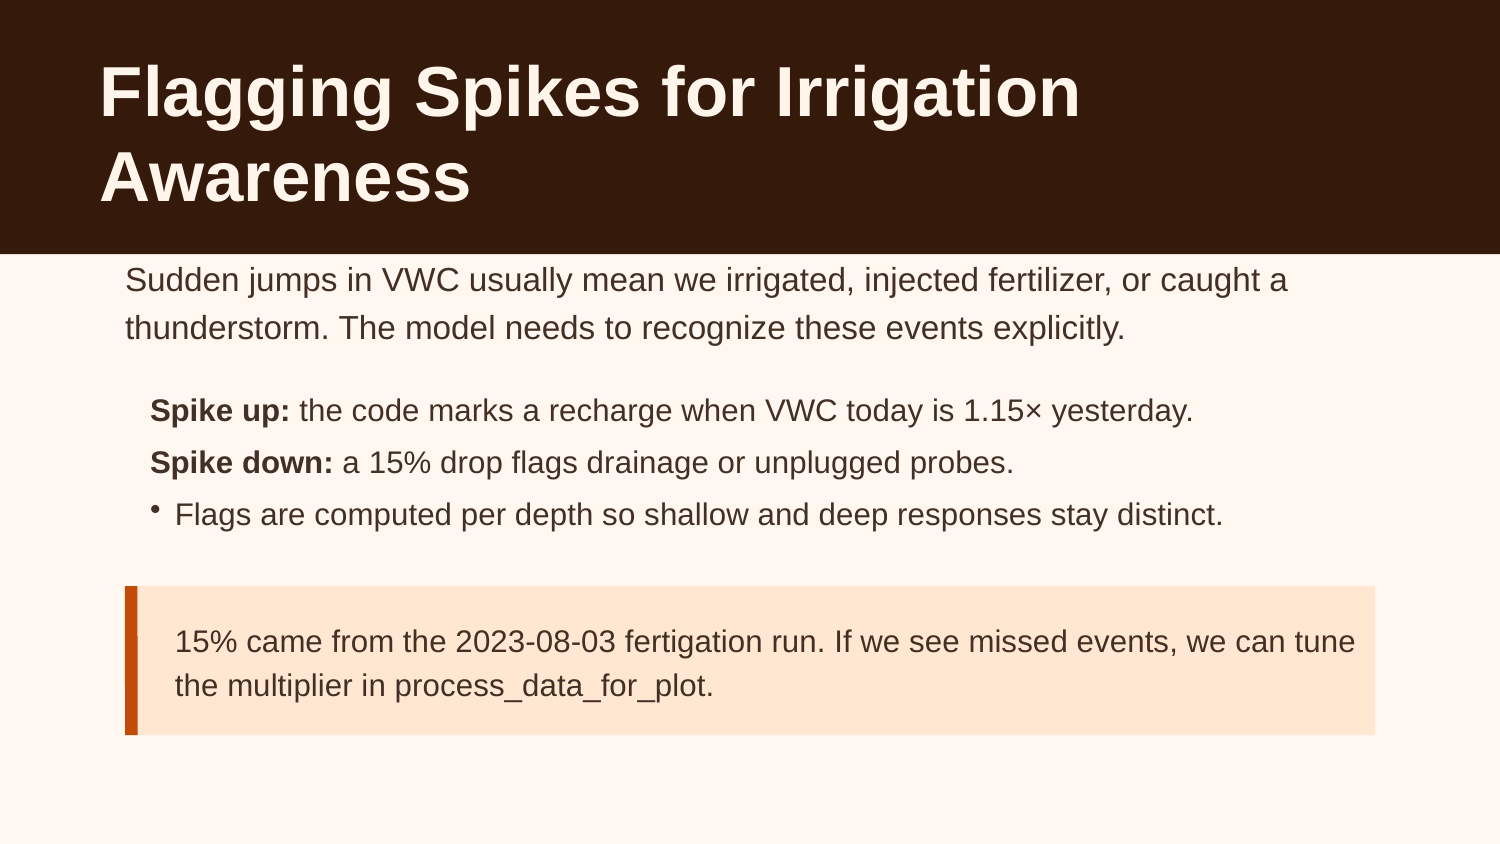

Flagging Spikes for Irrigation Awareness
Sudden jumps in VWC usually mean we irrigated, injected fertilizer, or caught a thunderstorm. The model needs to recognize these events explicitly.
Spike up: the code marks a recharge when VWC today is 1.15× yesterday.
Spike down: a 15% drop flags drainage or unplugged probes.
Flags are computed per depth so shallow and deep responses stay distinct.

15% came from the 2023‑08‑03 fertigation run. If we see missed events, we can tune the multiplier in process_data_for_plot.